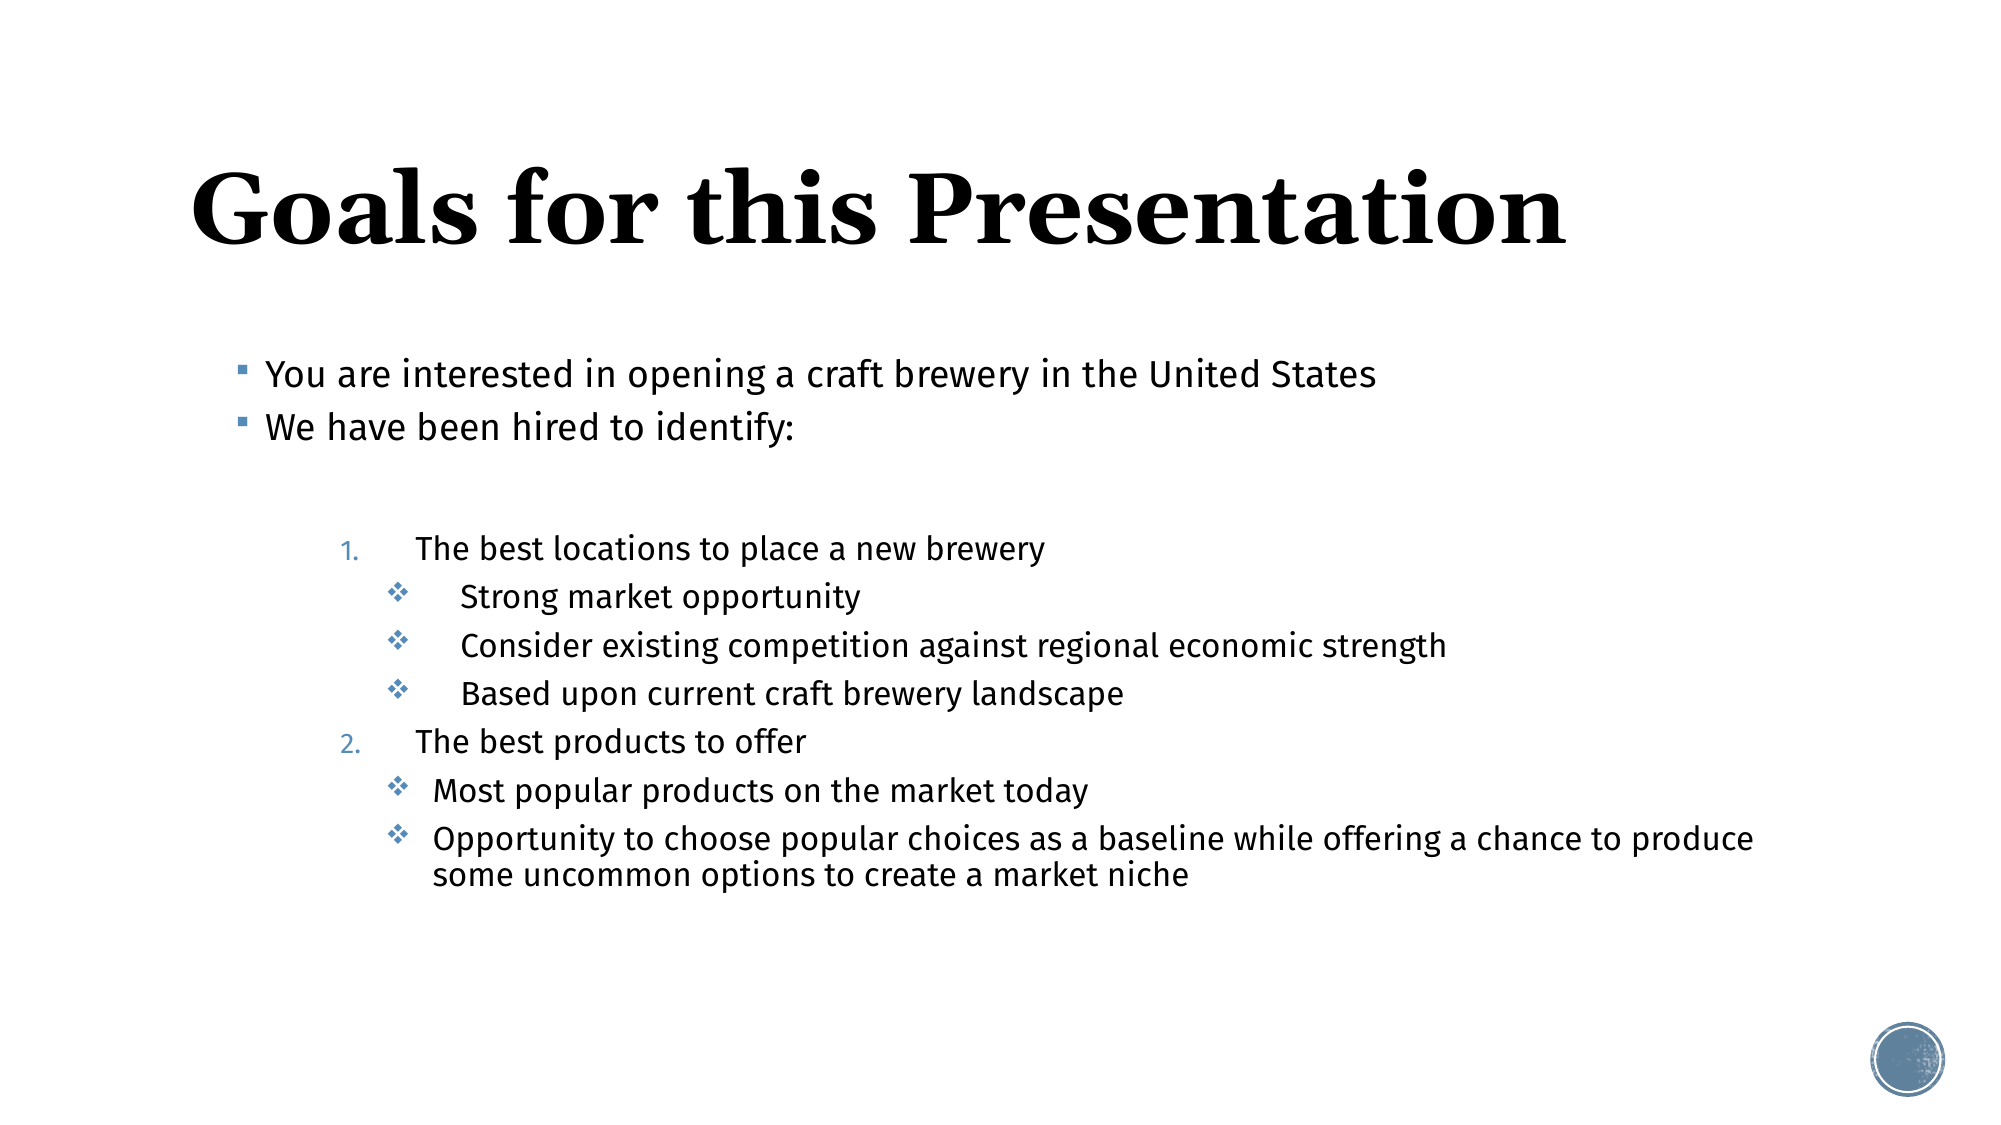

# Goals for this Presentation
You are interested in opening a craft brewery in the United States
We have been hired to identify:

The best locations to place a new brewery
Strong market opportunity
Consider existing competition against regional economic strength
Based upon current craft brewery landscape
The best products to offer
Most popular products on the market today
Opportunity to choose popular choices as a baseline while offering a chance to produce some uncommon options to create a market niche